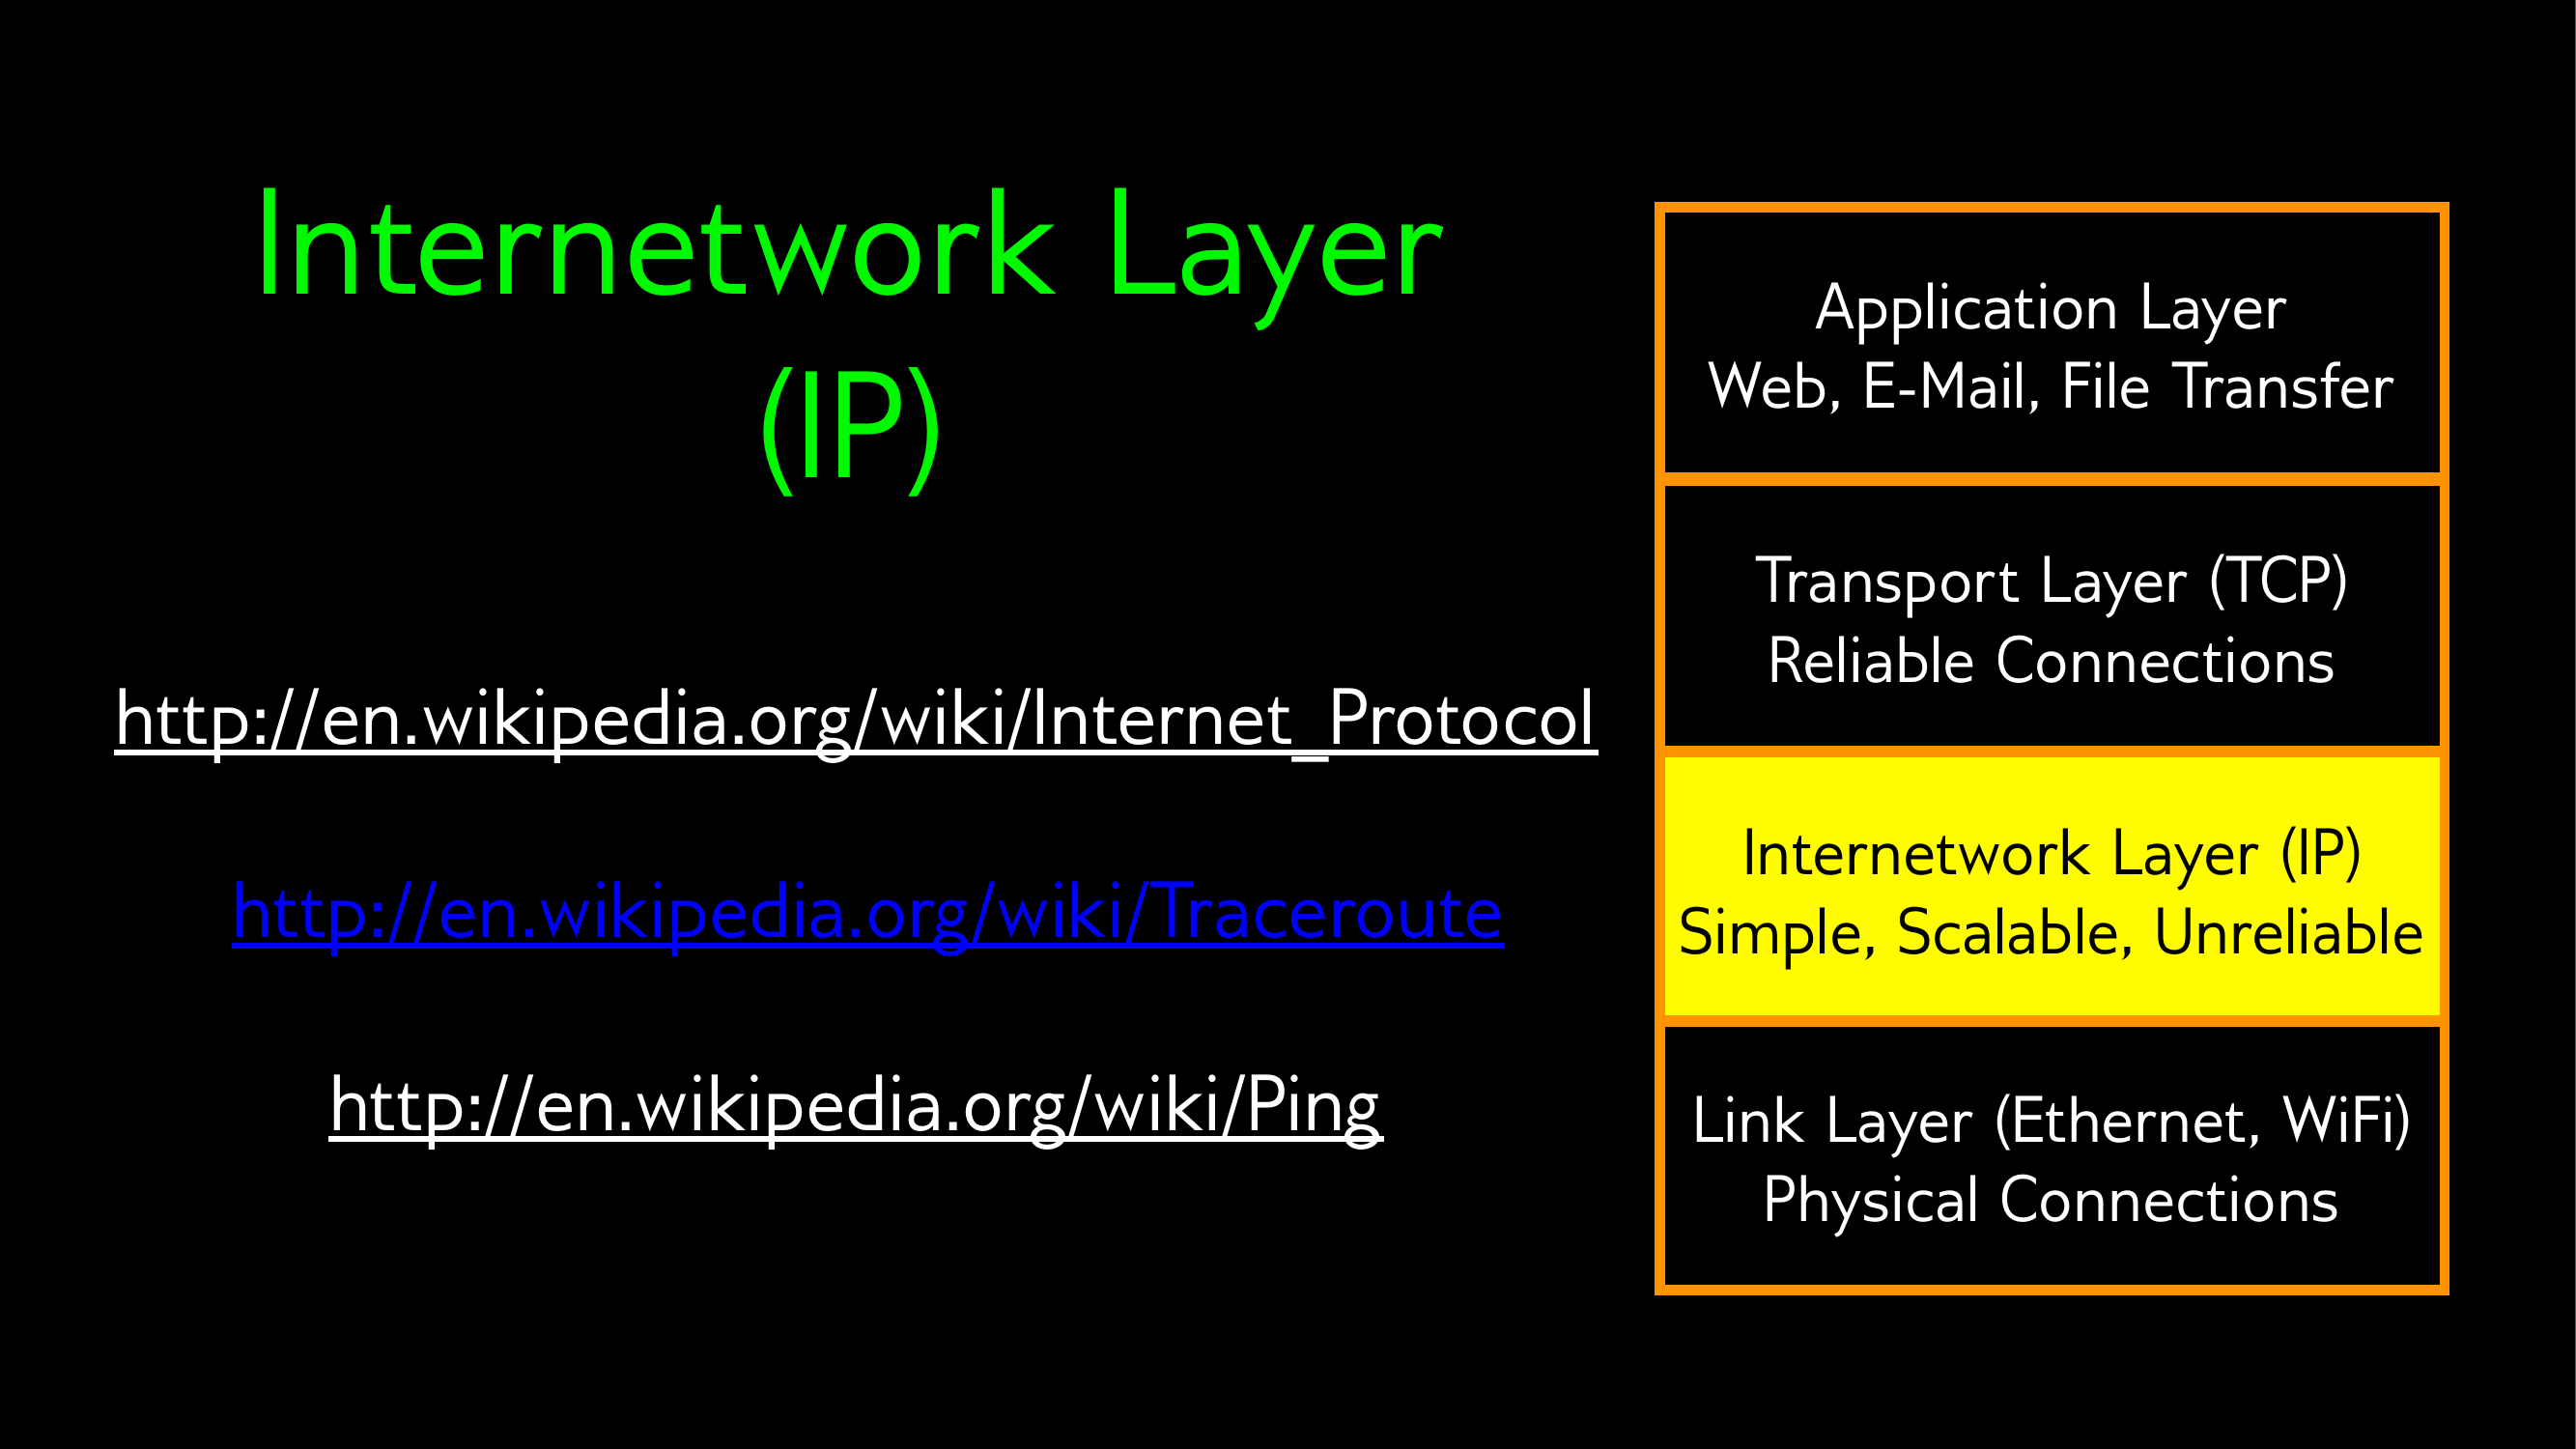

# Internetwork Layer
(IP)
Application Layer
Web, E-Mail, File Transfer
Transport Layer (TCP)
Reliable Connections
http://en.wikipedia.org/wiki/Internet_Protocol

http://en.wikipedia.org/wiki/Traceroute

http://en.wikipedia.org/wiki/Ping
Internetwork Layer (IP)
Simple, Scalable, Unreliable
Link Layer (Ethernet, WiFi)
Physical Connections